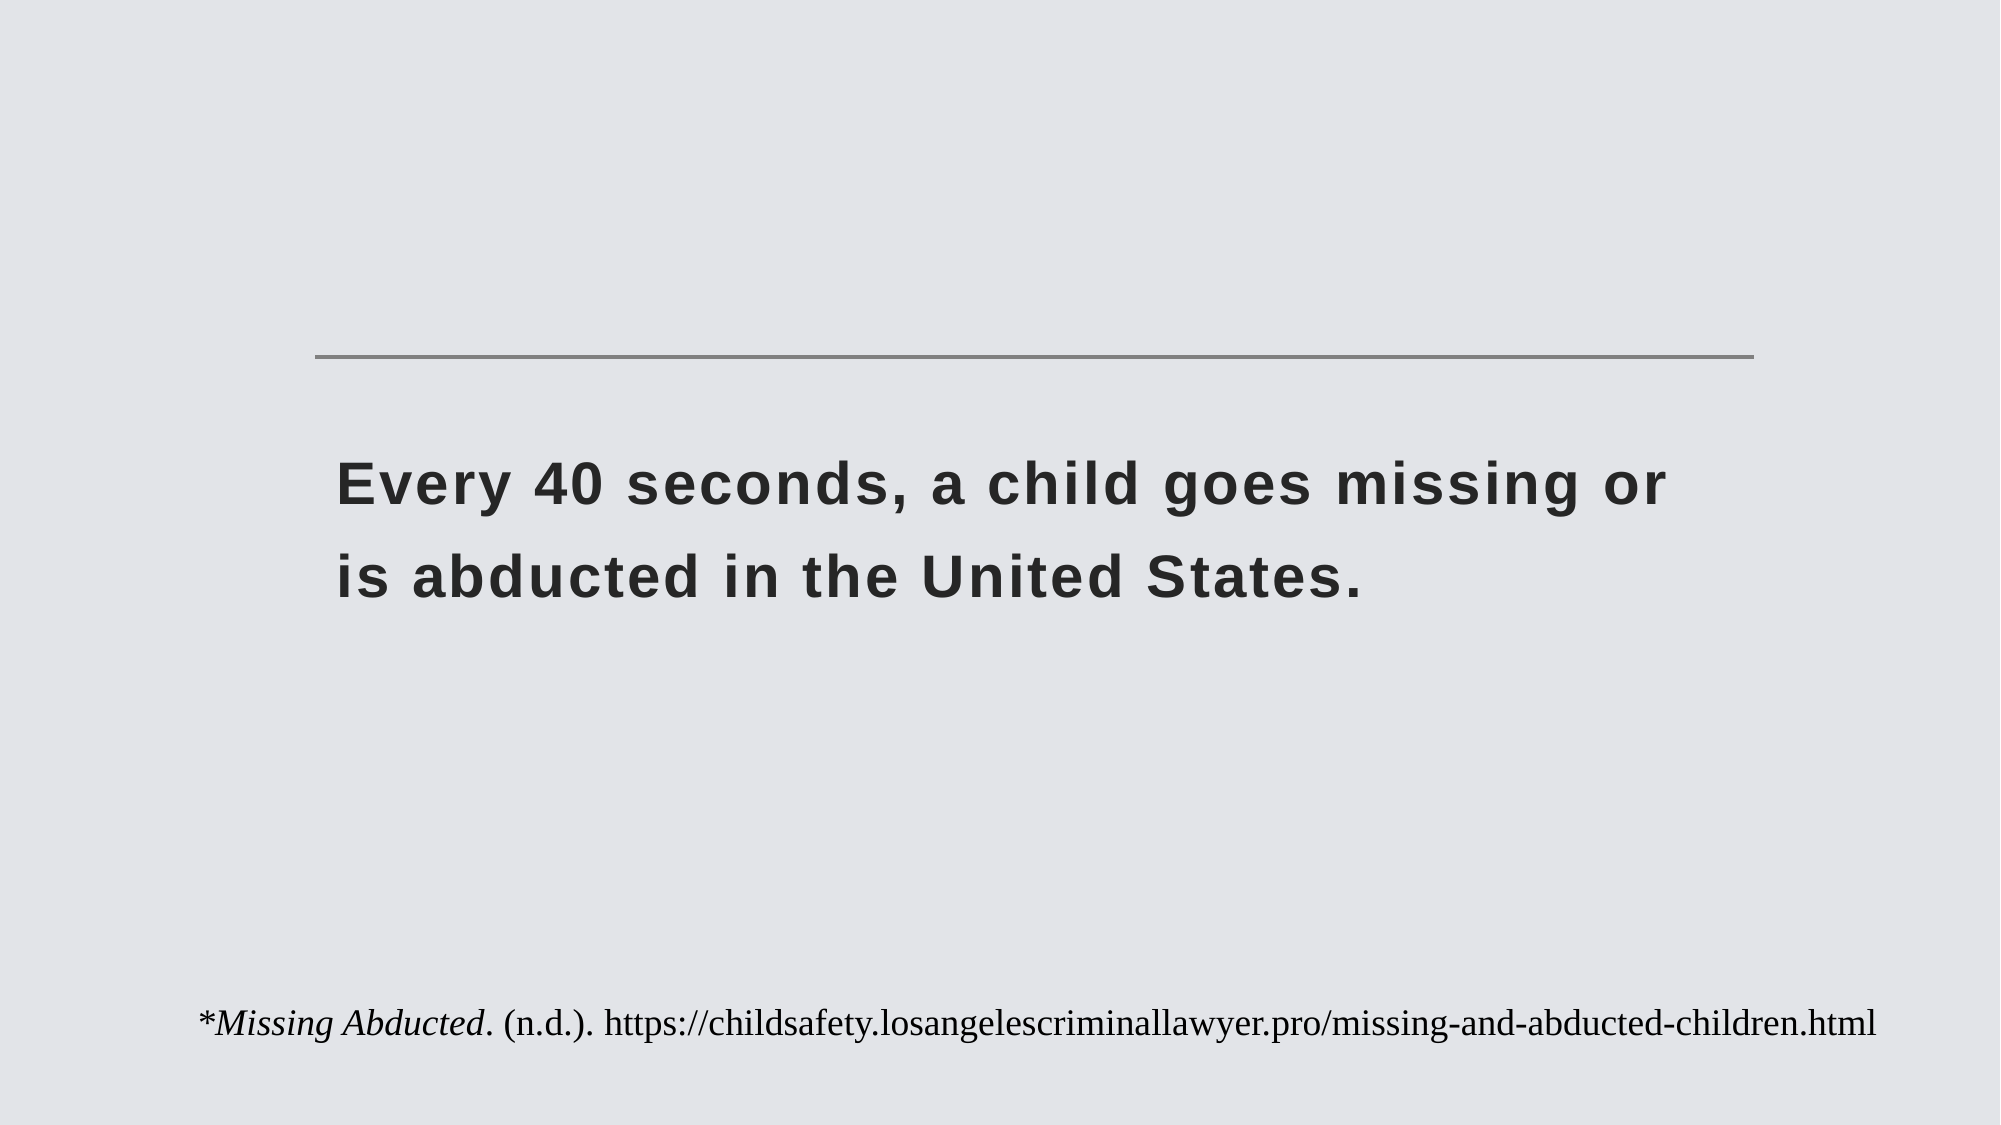

# Every 40 seconds, a child goes missing or is abducted in the United States.
*Missing Abducted. (n.d.). https://childsafety.losangelescriminallawyer.pro/missing-and-abducted-children.html